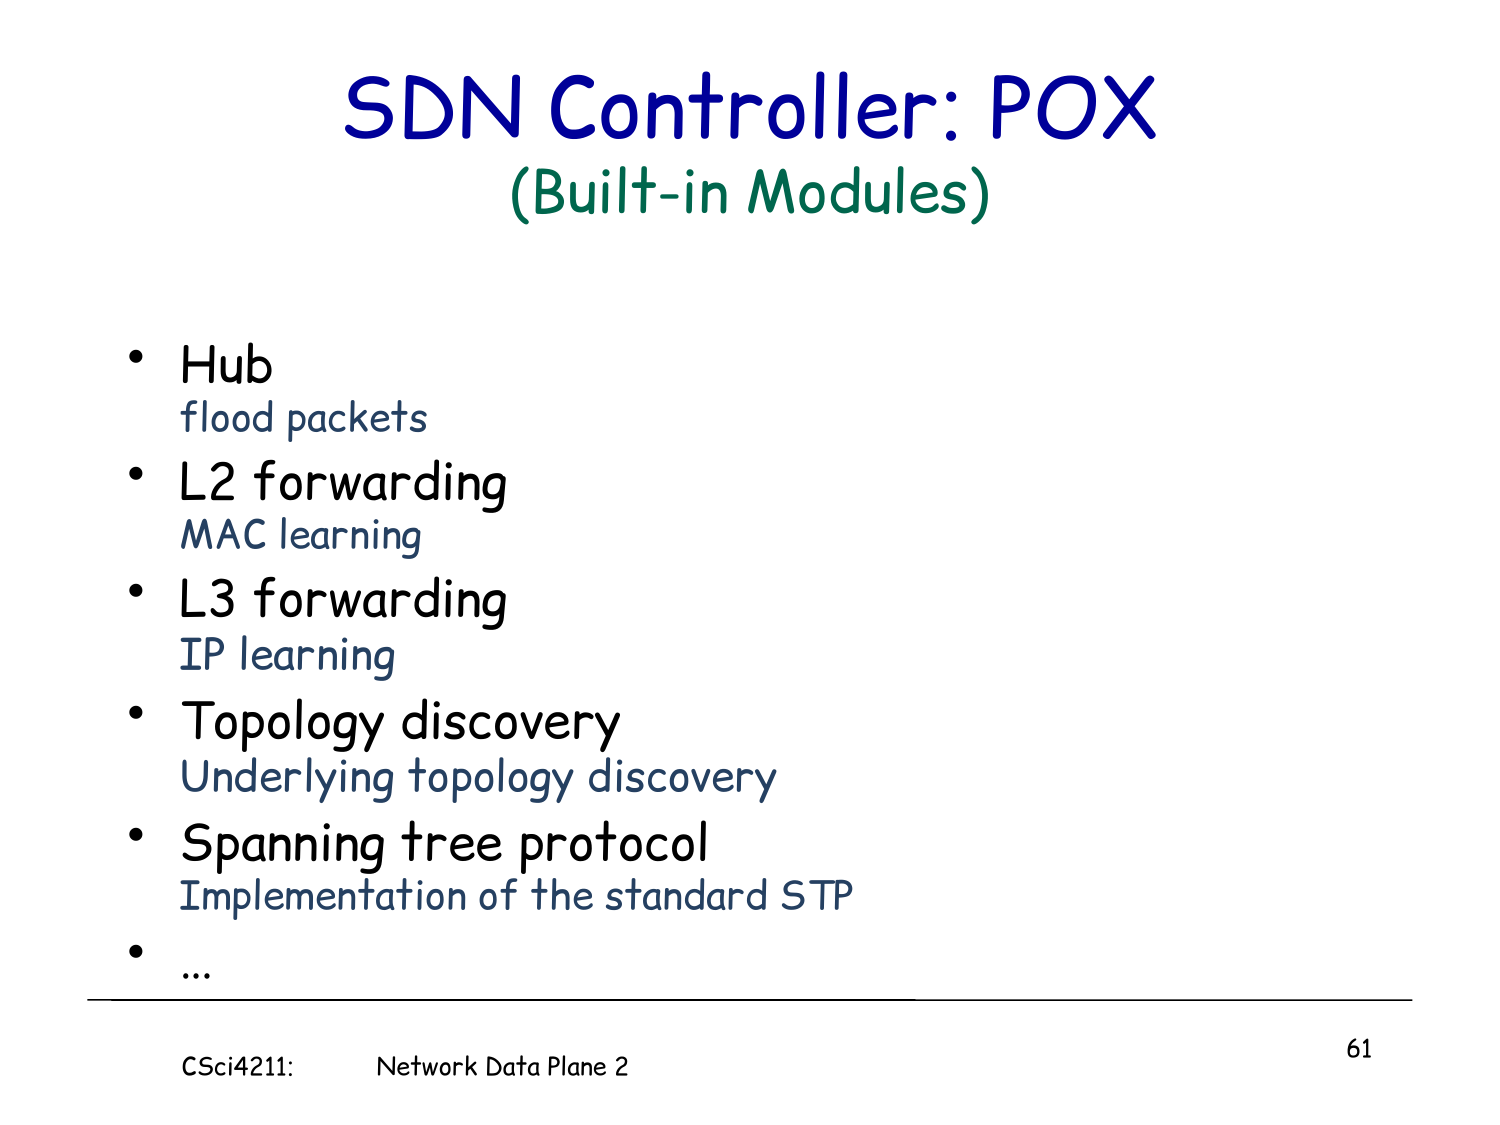

SDN Controller: POX
(Built-in Modules)
Hub
flood packets
L2 forwarding
MAC learning
L3 forwarding
IP learning
Topology discovery
Underlying topology discovery
Spanning tree protocol
Implementation of the standard STP
…
61
CSci4211:           Network Data Plane 2